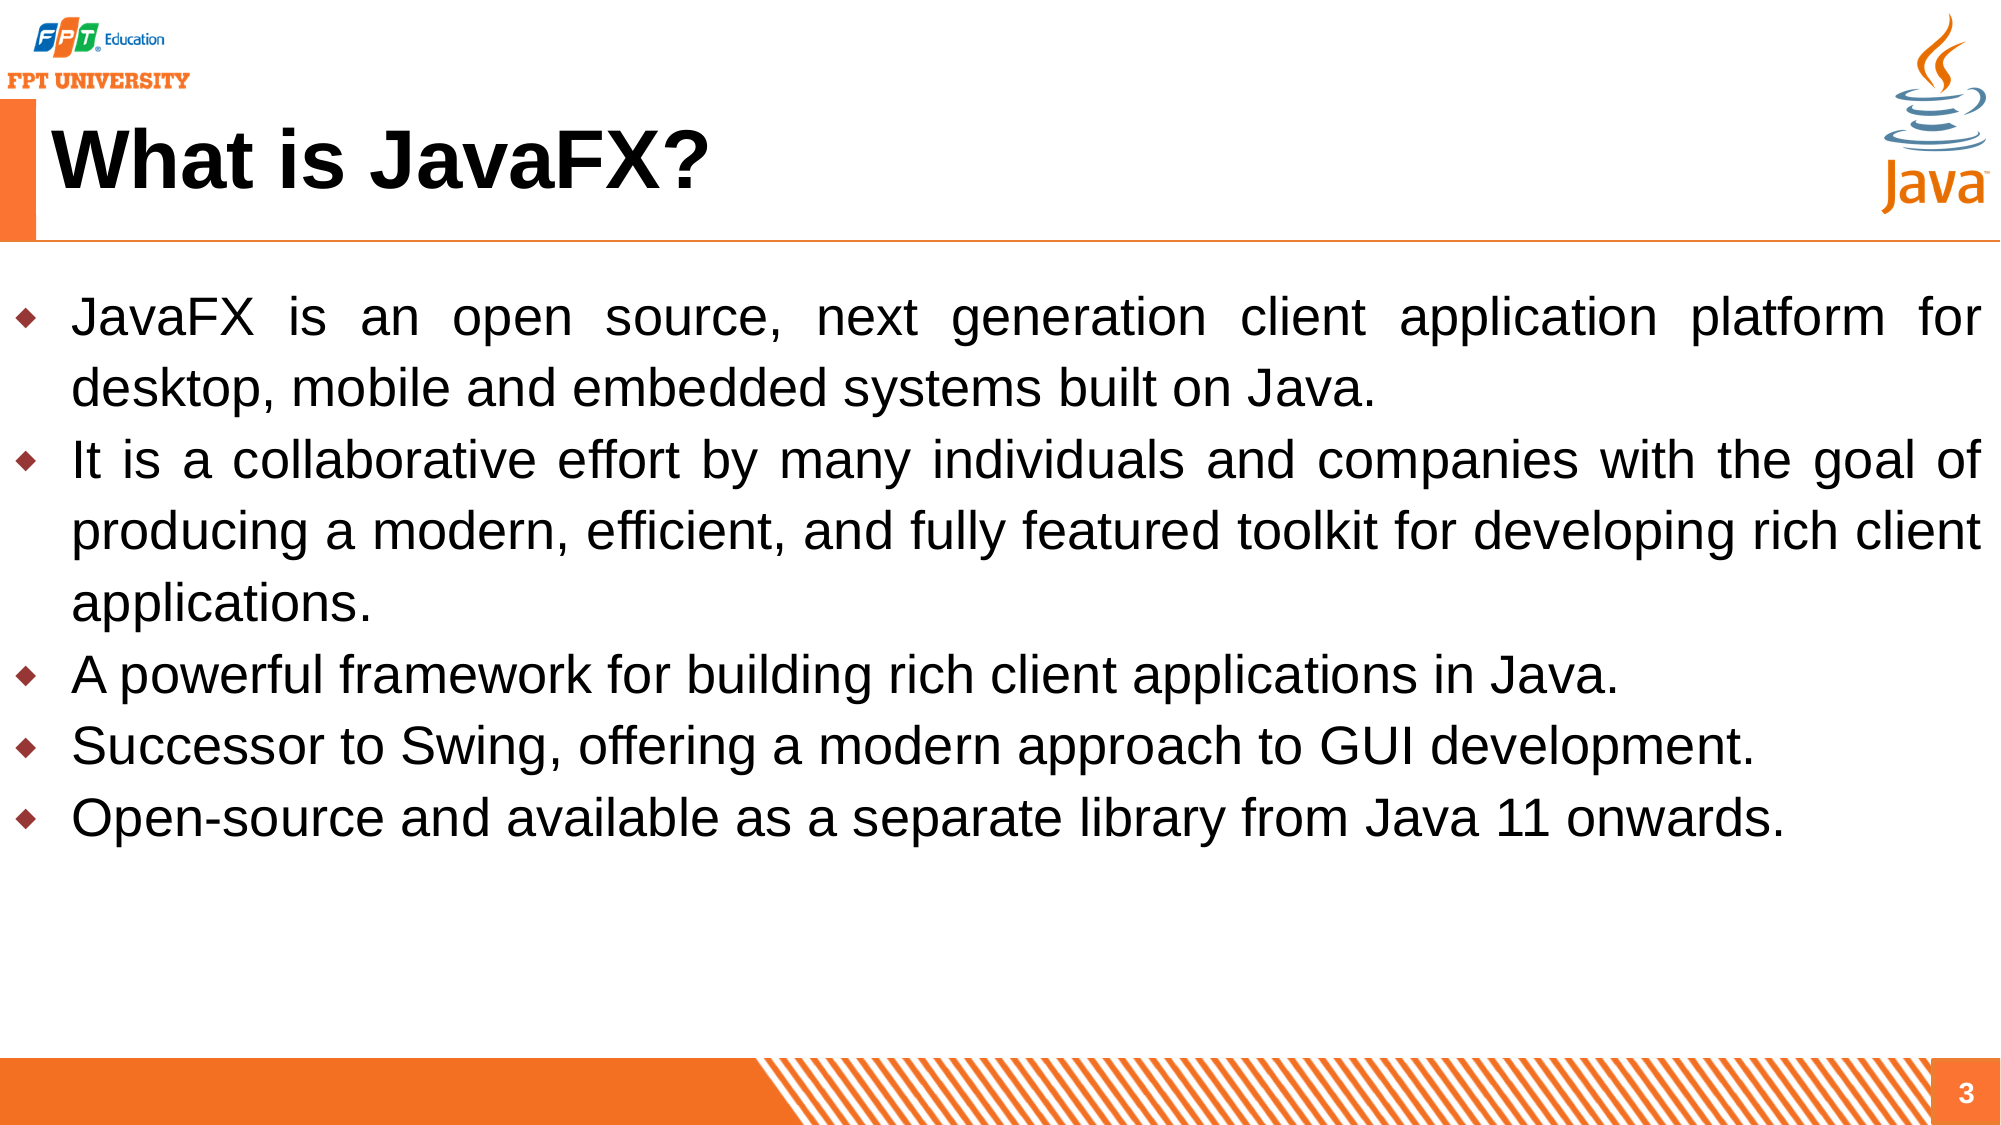

# What is JavaFX?
JavaFX is an open source, next generation client application platform for desktop, mobile and embedded systems built on Java.
It is a collaborative effort by many individuals and companies with the goal of producing a modern, efficient, and fully featured toolkit for developing rich client applications.
A powerful framework for building rich client applications in Java.
Successor to Swing, offering a modern approach to GUI development.
Open-source and available as a separate library from Java 11 onwards.

3